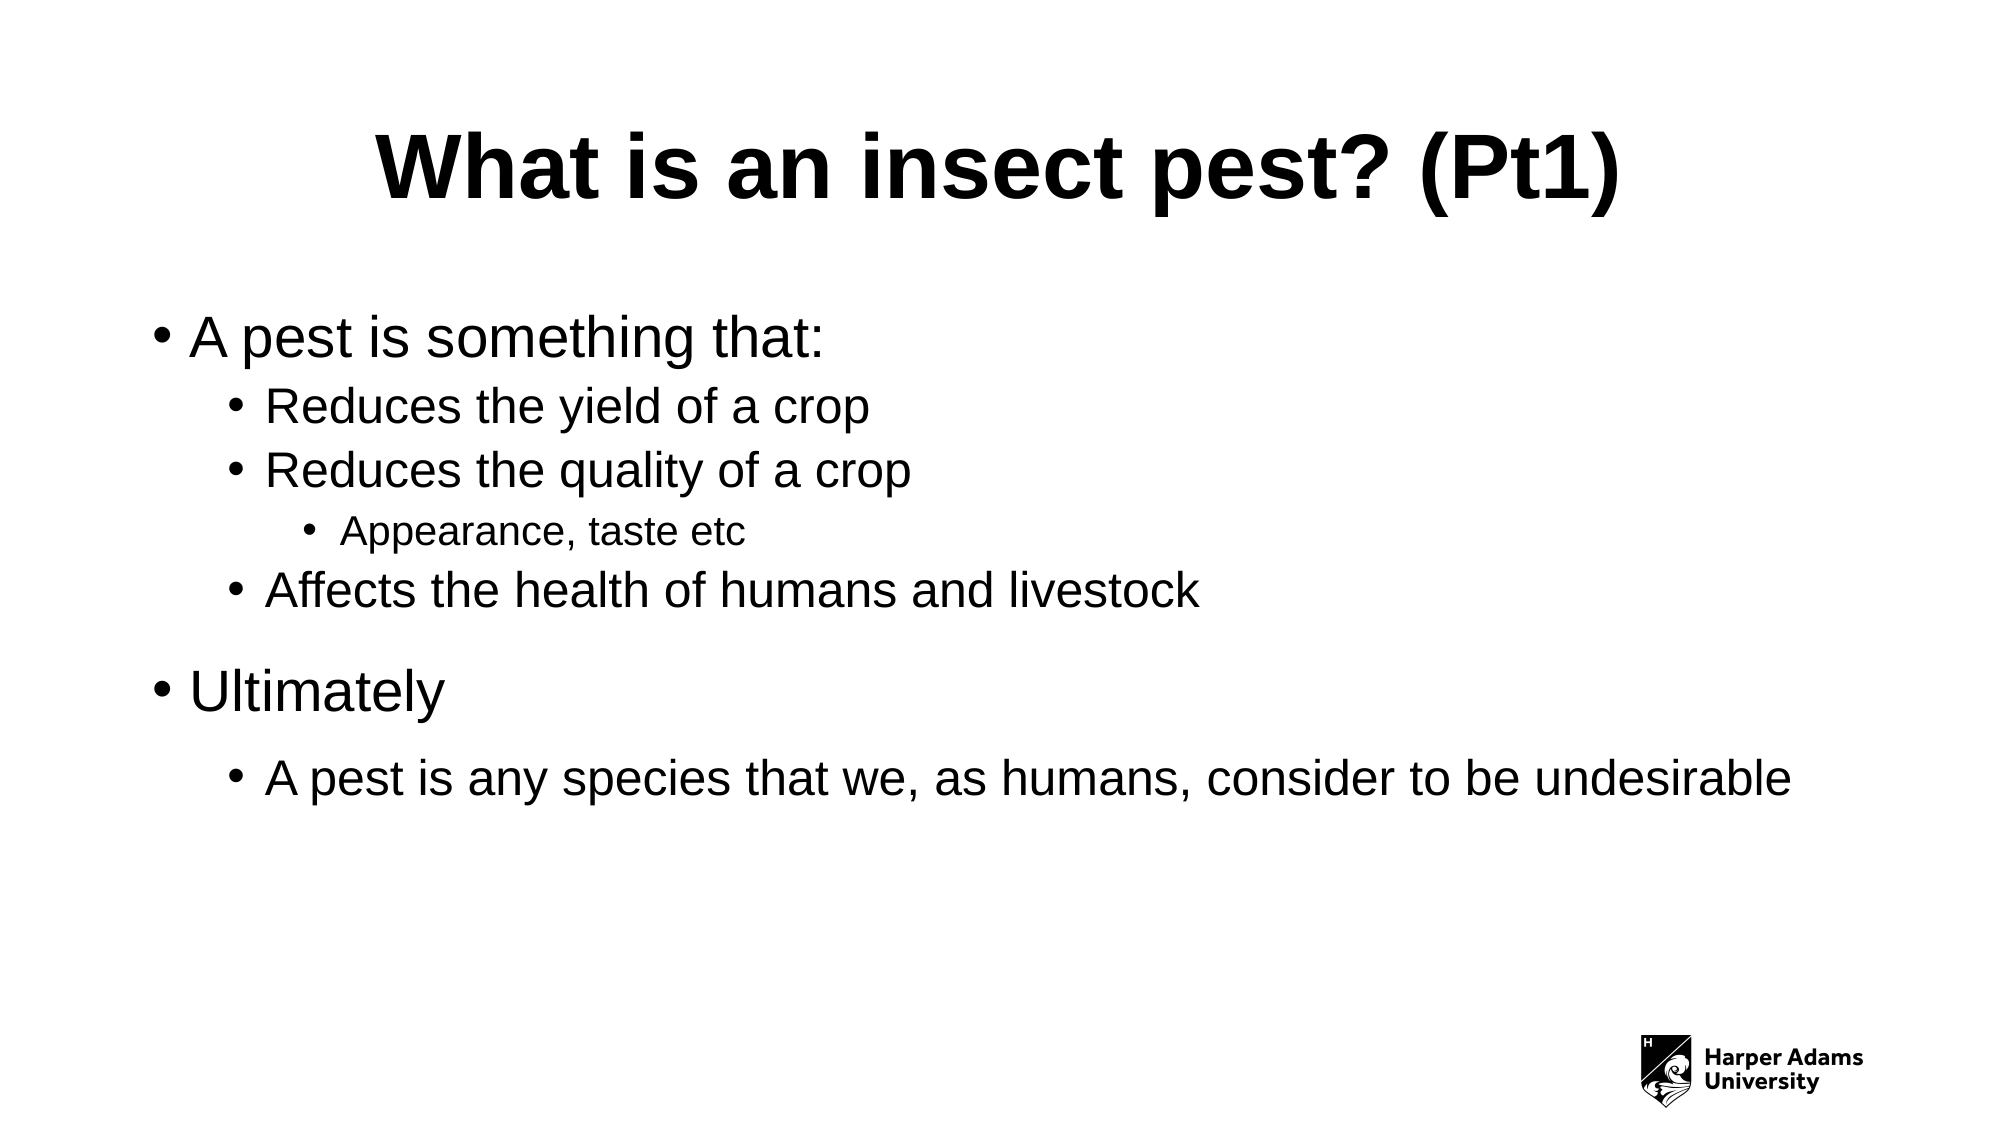

# What is an insect pest? (Pt1)
A pest is something that:
Reduces the yield of a crop
Reduces the quality of a crop
Appearance, taste etc
Affects the health of humans and livestock
Ultimately
A pest is any species that we, as humans, consider to be undesirable